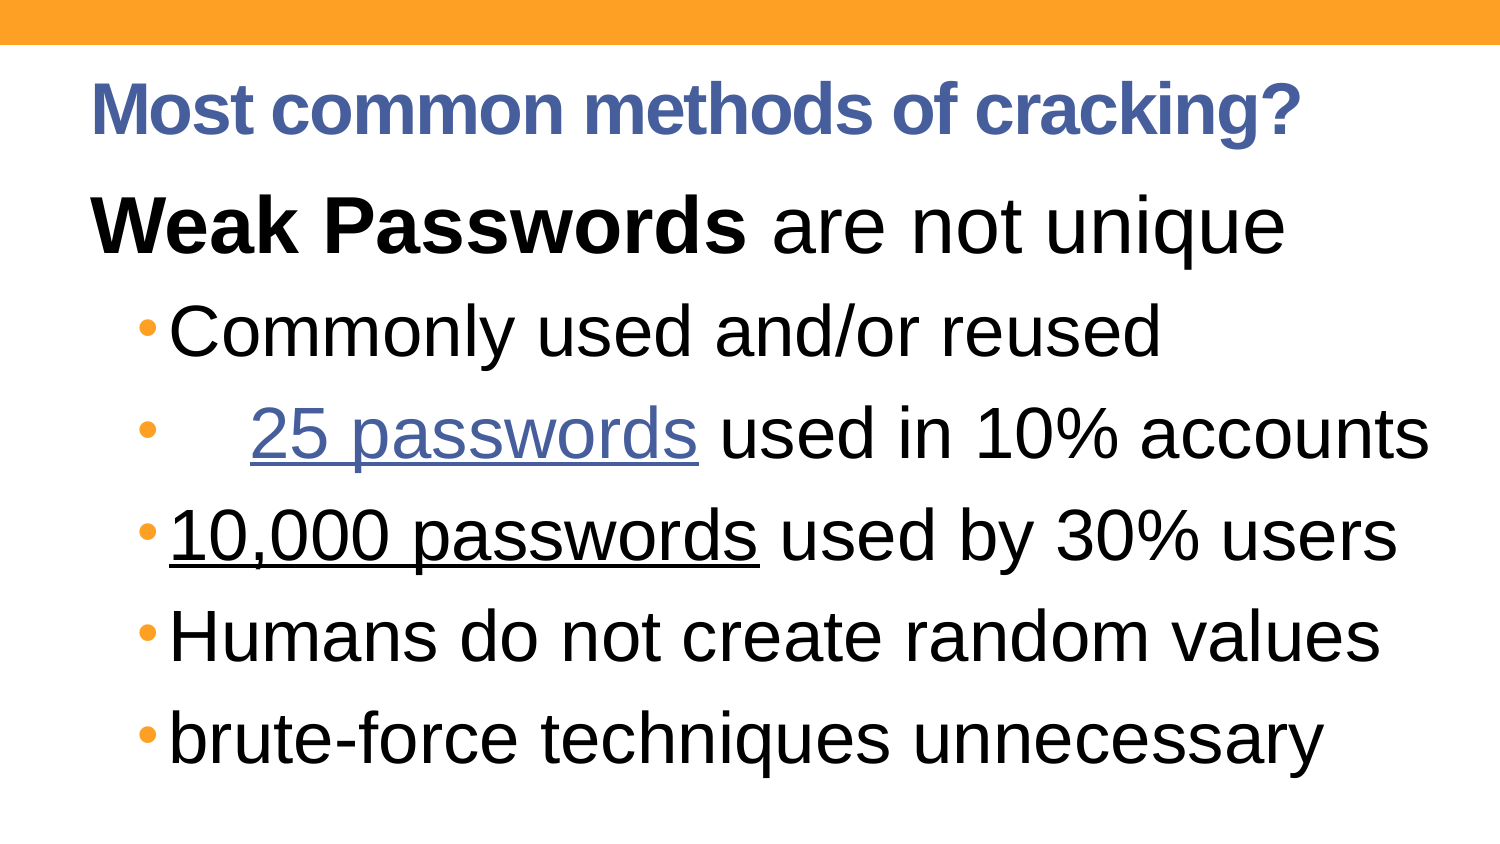

# Most common methods of cracking?
Weak Passwords are not unique
Commonly used and/or reused
    25 passwords used in 10% accounts
10,000 passwords used by 30% users
Humans do not create random values
brute-force techniques unnecessary